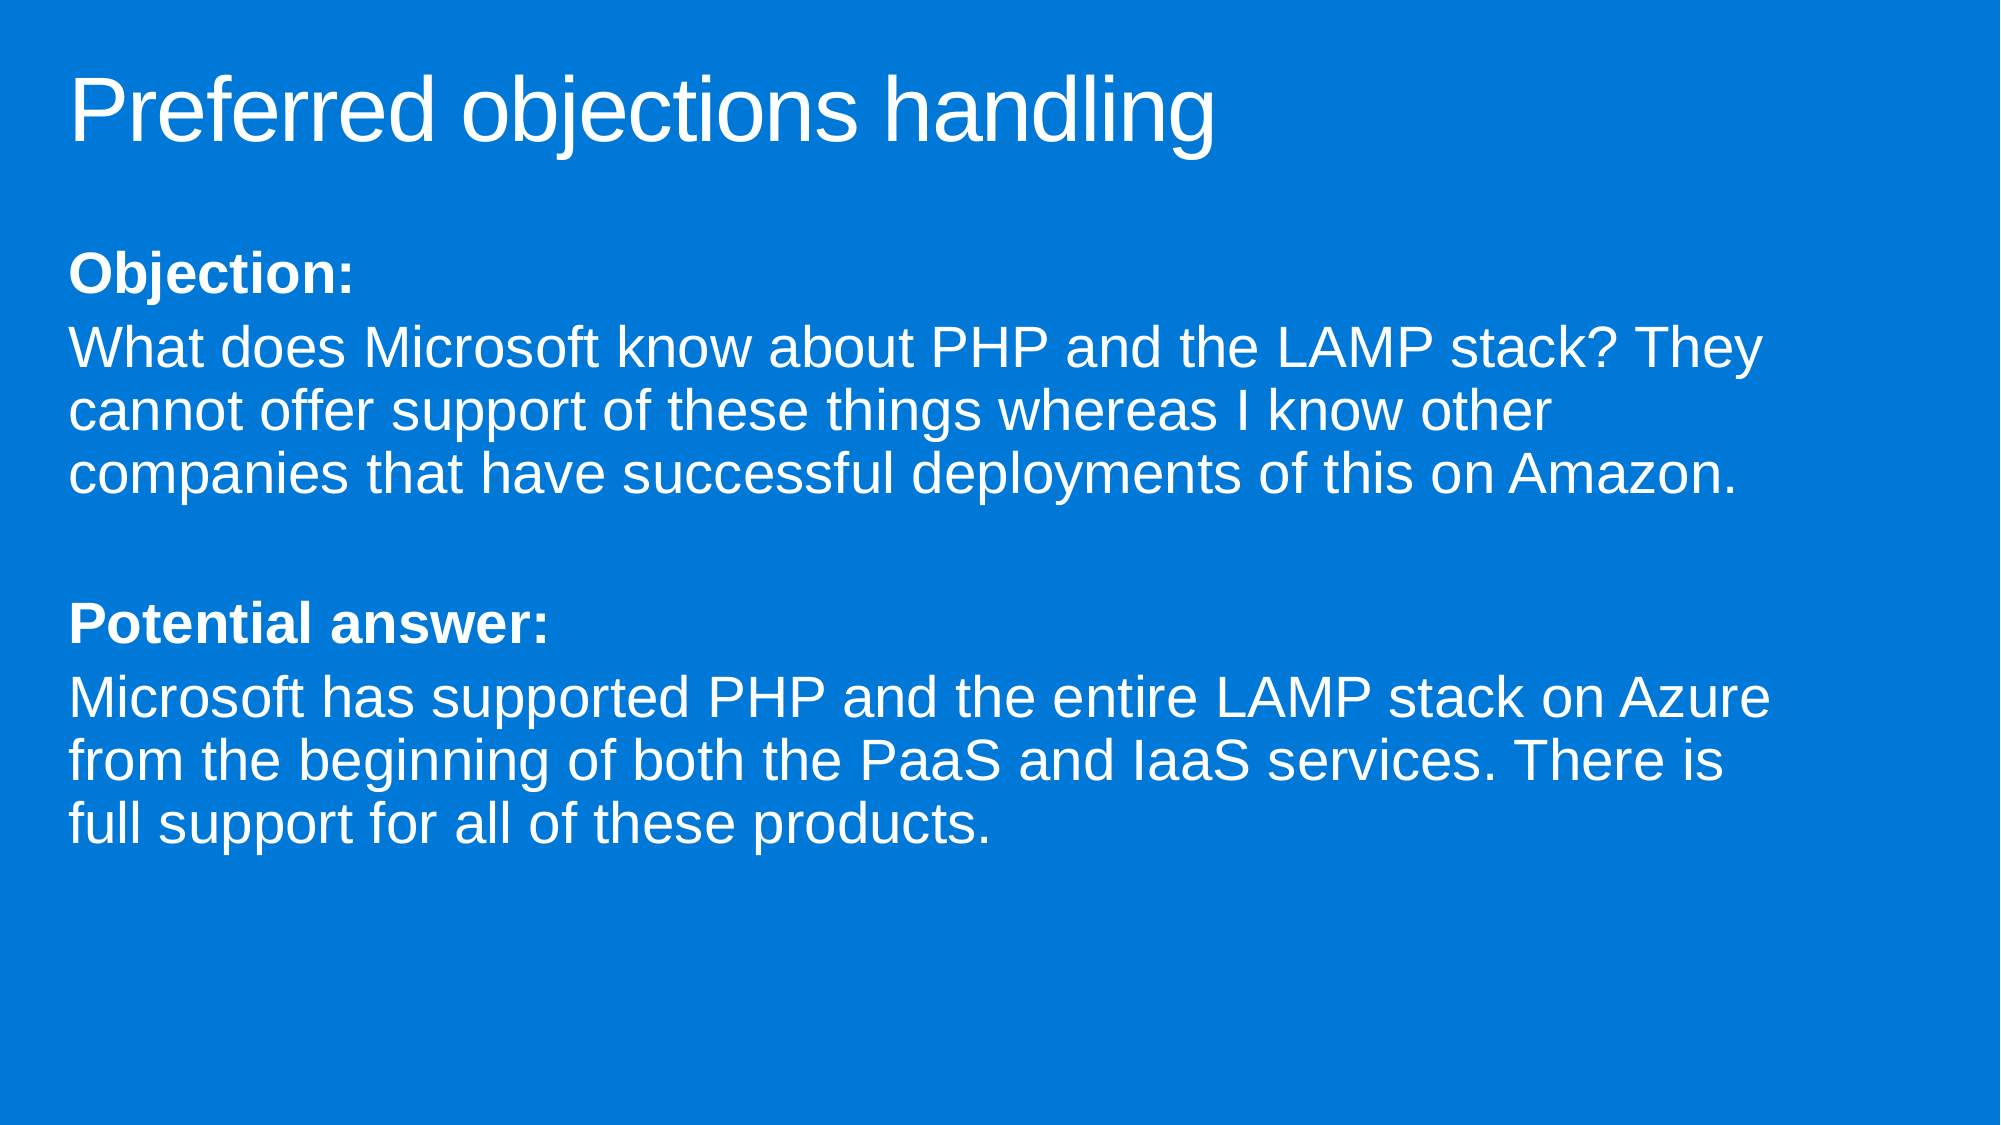

# Preferred objections handling
Objection:
What does Microsoft know about PHP and the LAMP stack? They cannot offer support of these things whereas I know other companies that have successful deployments of this on Amazon.

Potential answer:
Microsoft has supported PHP and the entire LAMP stack on Azure from the beginning of both the PaaS and IaaS services. There is full support for all of these products.